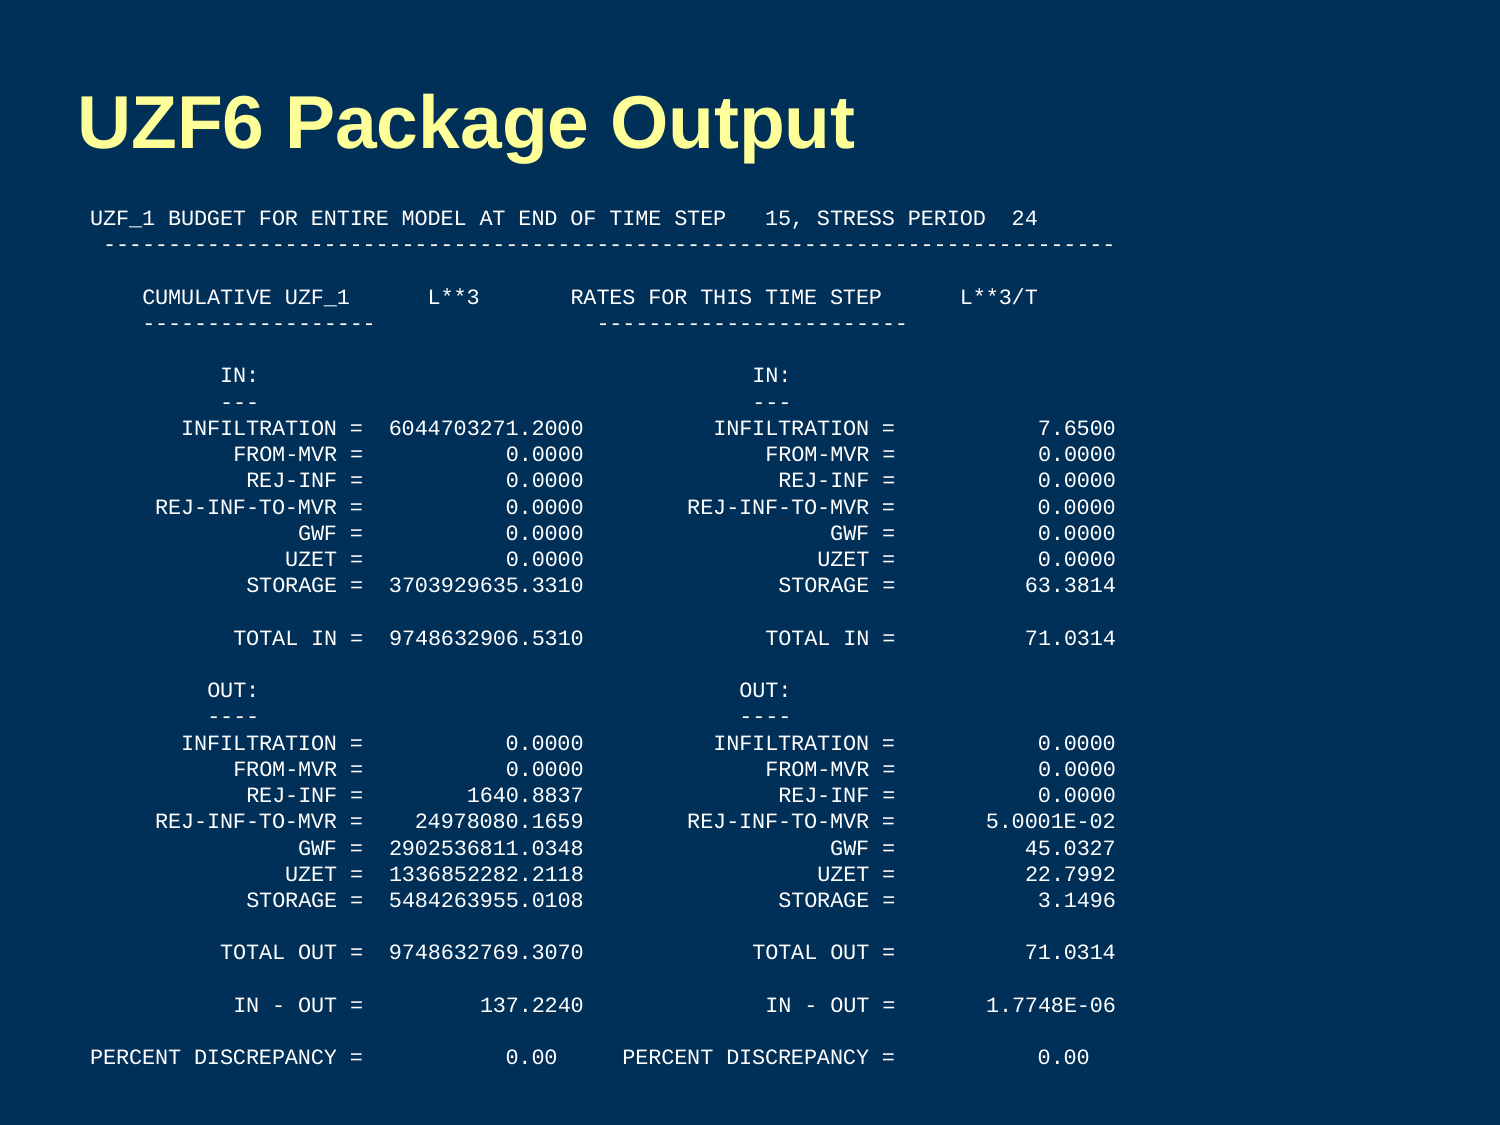

# UZF6 Package Output
 UZF_1 BUDGET FOR ENTIRE MODEL AT END OF TIME STEP   15, STRESS PERIOD  24
  ------------------------------------------------------------------------------

     CUMULATIVE UZF_1      L**3       RATES FOR THIS TIME STEP      L**3/T
     ------------------                 ------------------------

           IN:                                      IN:
           ---                                      ---
        INFILTRATION =  6044703271.2000          INFILTRATION =           7.6500
            FROM-MVR =           0.0000              FROM-MVR =           0.0000
             REJ-INF =           0.0000               REJ-INF =           0.0000
      REJ-INF-TO-MVR =           0.0000        REJ-INF-TO-MVR =           0.0000
                 GWF =           0.0000                   GWF =           0.0000
                UZET =           0.0000                  UZET =           0.0000
             STORAGE =  3703929635.3310               STORAGE =          63.3814

            TOTAL IN =  9748632906.5310              TOTAL IN =          71.0314

          OUT:                                     OUT:
          ----                                     ----
        INFILTRATION =           0.0000          INFILTRATION =           0.0000
            FROM-MVR =           0.0000              FROM-MVR =           0.0000
             REJ-INF =        1640.8837               REJ-INF =           0.0000
      REJ-INF-TO-MVR =    24978080.1659        REJ-INF-TO-MVR =       5.0001E-02
                 GWF =  2902536811.0348                   GWF =          45.0327
                UZET =  1336852282.2118                  UZET =          22.7992
             STORAGE =  5484263955.0108               STORAGE =           3.1496

           TOTAL OUT =  9748632769.3070             TOTAL OUT =          71.0314

            IN - OUT =         137.2240              IN - OUT =       1.7748E-06

 PERCENT DISCREPANCY =           0.00     PERCENT DISCREPANCY =           0.00